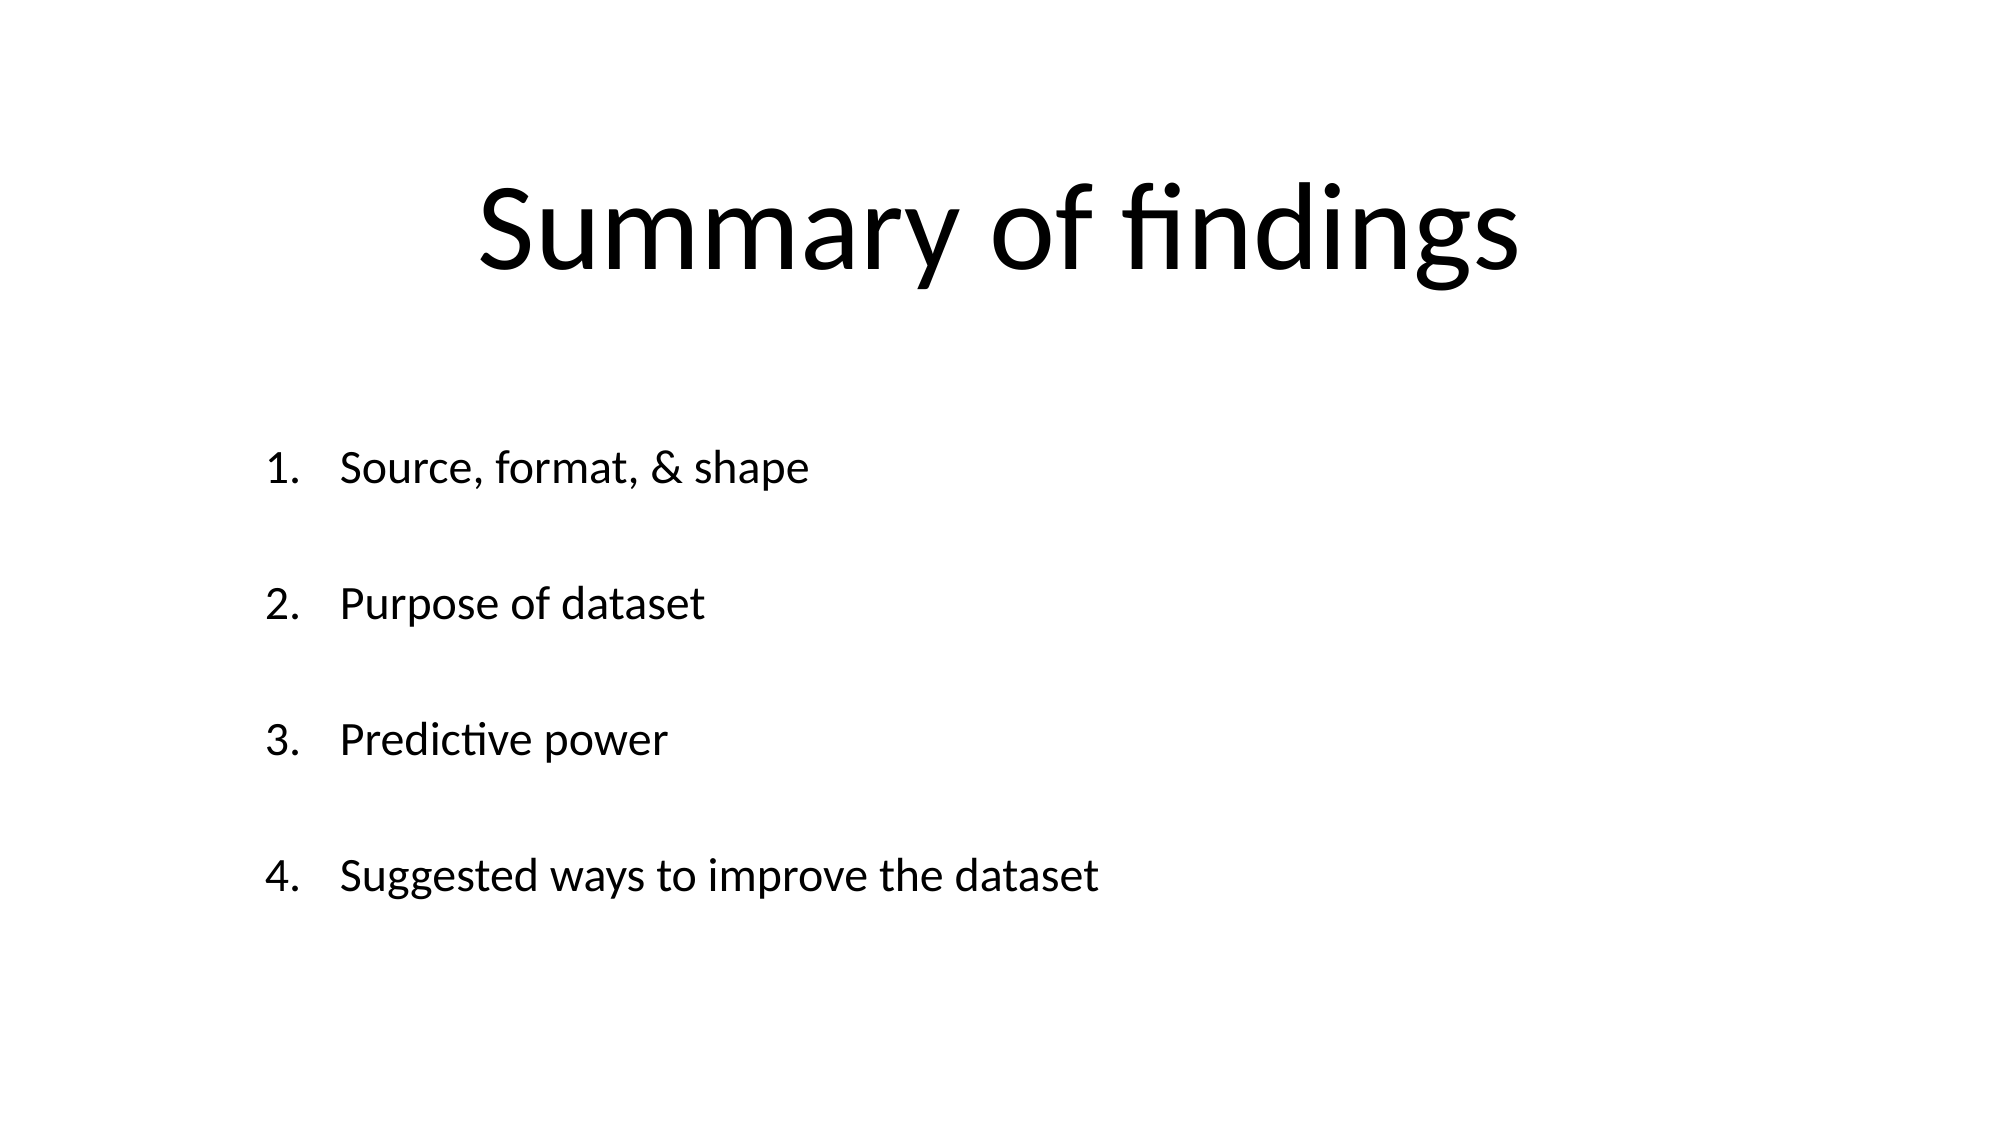

# Summary of findings
Source, format, & shape
Purpose of dataset
Predictive power
Suggested ways to improve the dataset